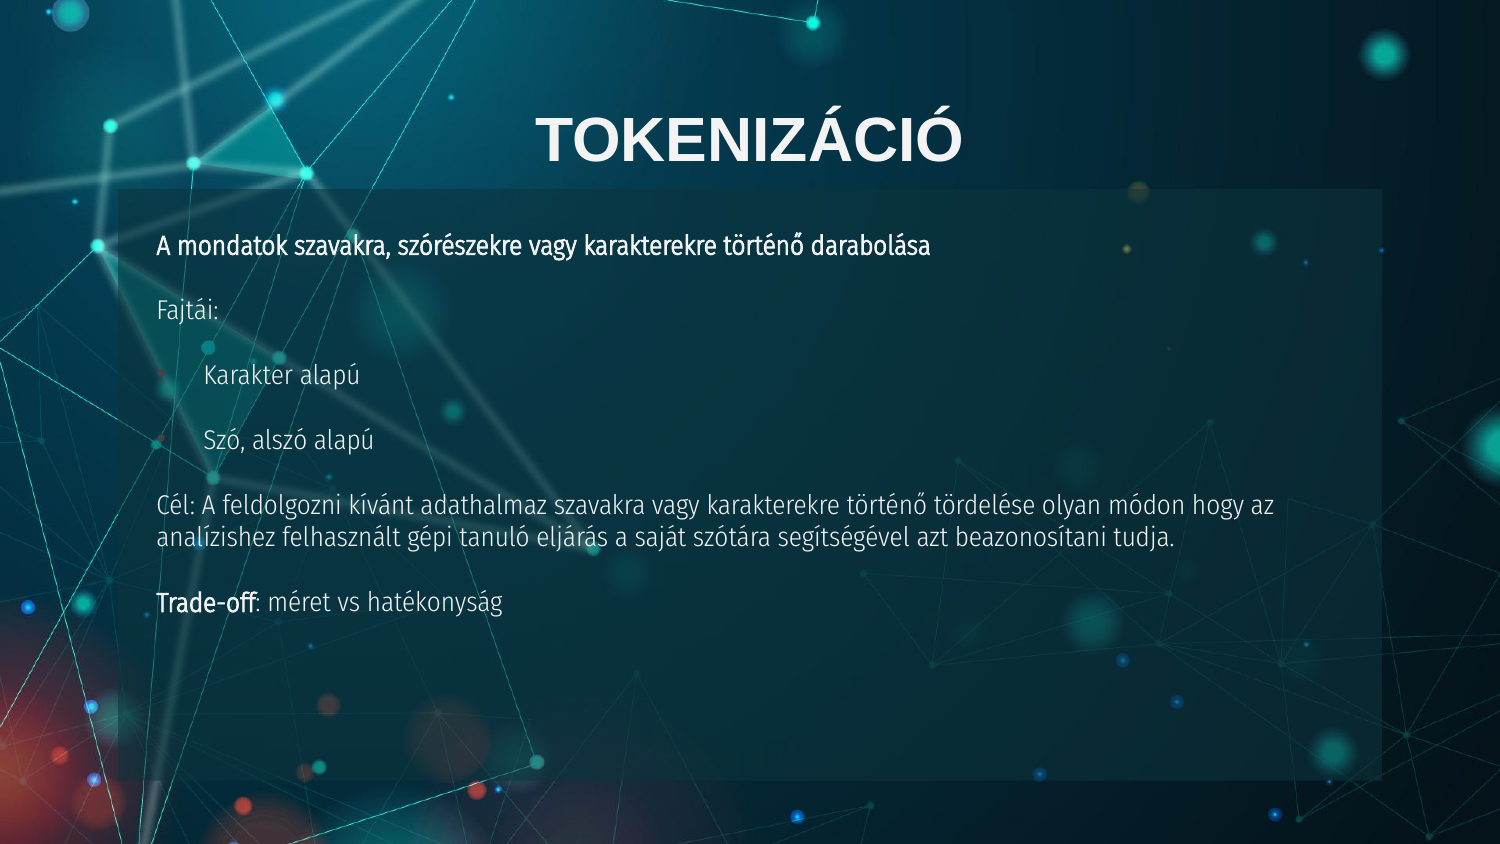

# TOKENIZÁCIÓ
A mondatok szavakra, szórészekre vagy karakterekre történő darabolása

Fajtái:

Karakter alapú

Szó, alszó alapú

Cél: A feldolgozni kívánt adathalmaz szavakra vagy karakterekre történő tördelése olyan módon hogy az analízishez felhasznált gépi tanuló eljárás a saját szótára segítségével azt beazonosítani tudja.

Trade-off: méret vs hatékonyság